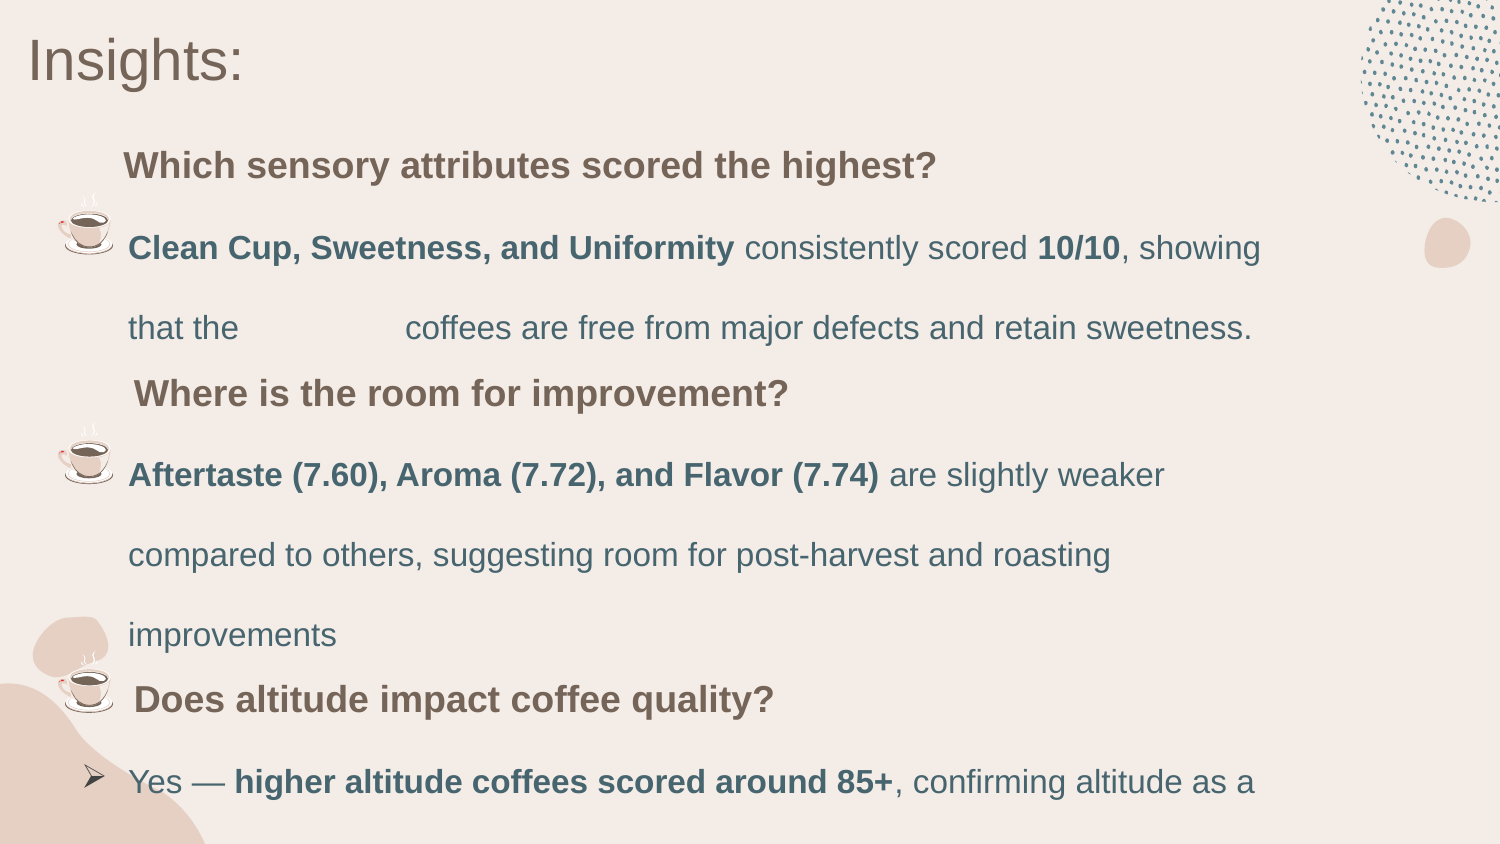

Insights:
    Which sensory attributes scored the highest?
Clean Cup, Sweetness, and Uniformity consistently scored 10/10, showing that the                  coffees are free from major defects and retain sweetness.
     Where is the room for improvement?
Aftertaste (7.60), Aroma (7.72), and Flavor (7.74) are slightly weaker compared to others, suggesting room for post-harvest and roasting improvements
     Does altitude impact coffee quality?
Yes — higher altitude coffees scored around 85+, confirming altitude as a key driver of flavor and complexity.